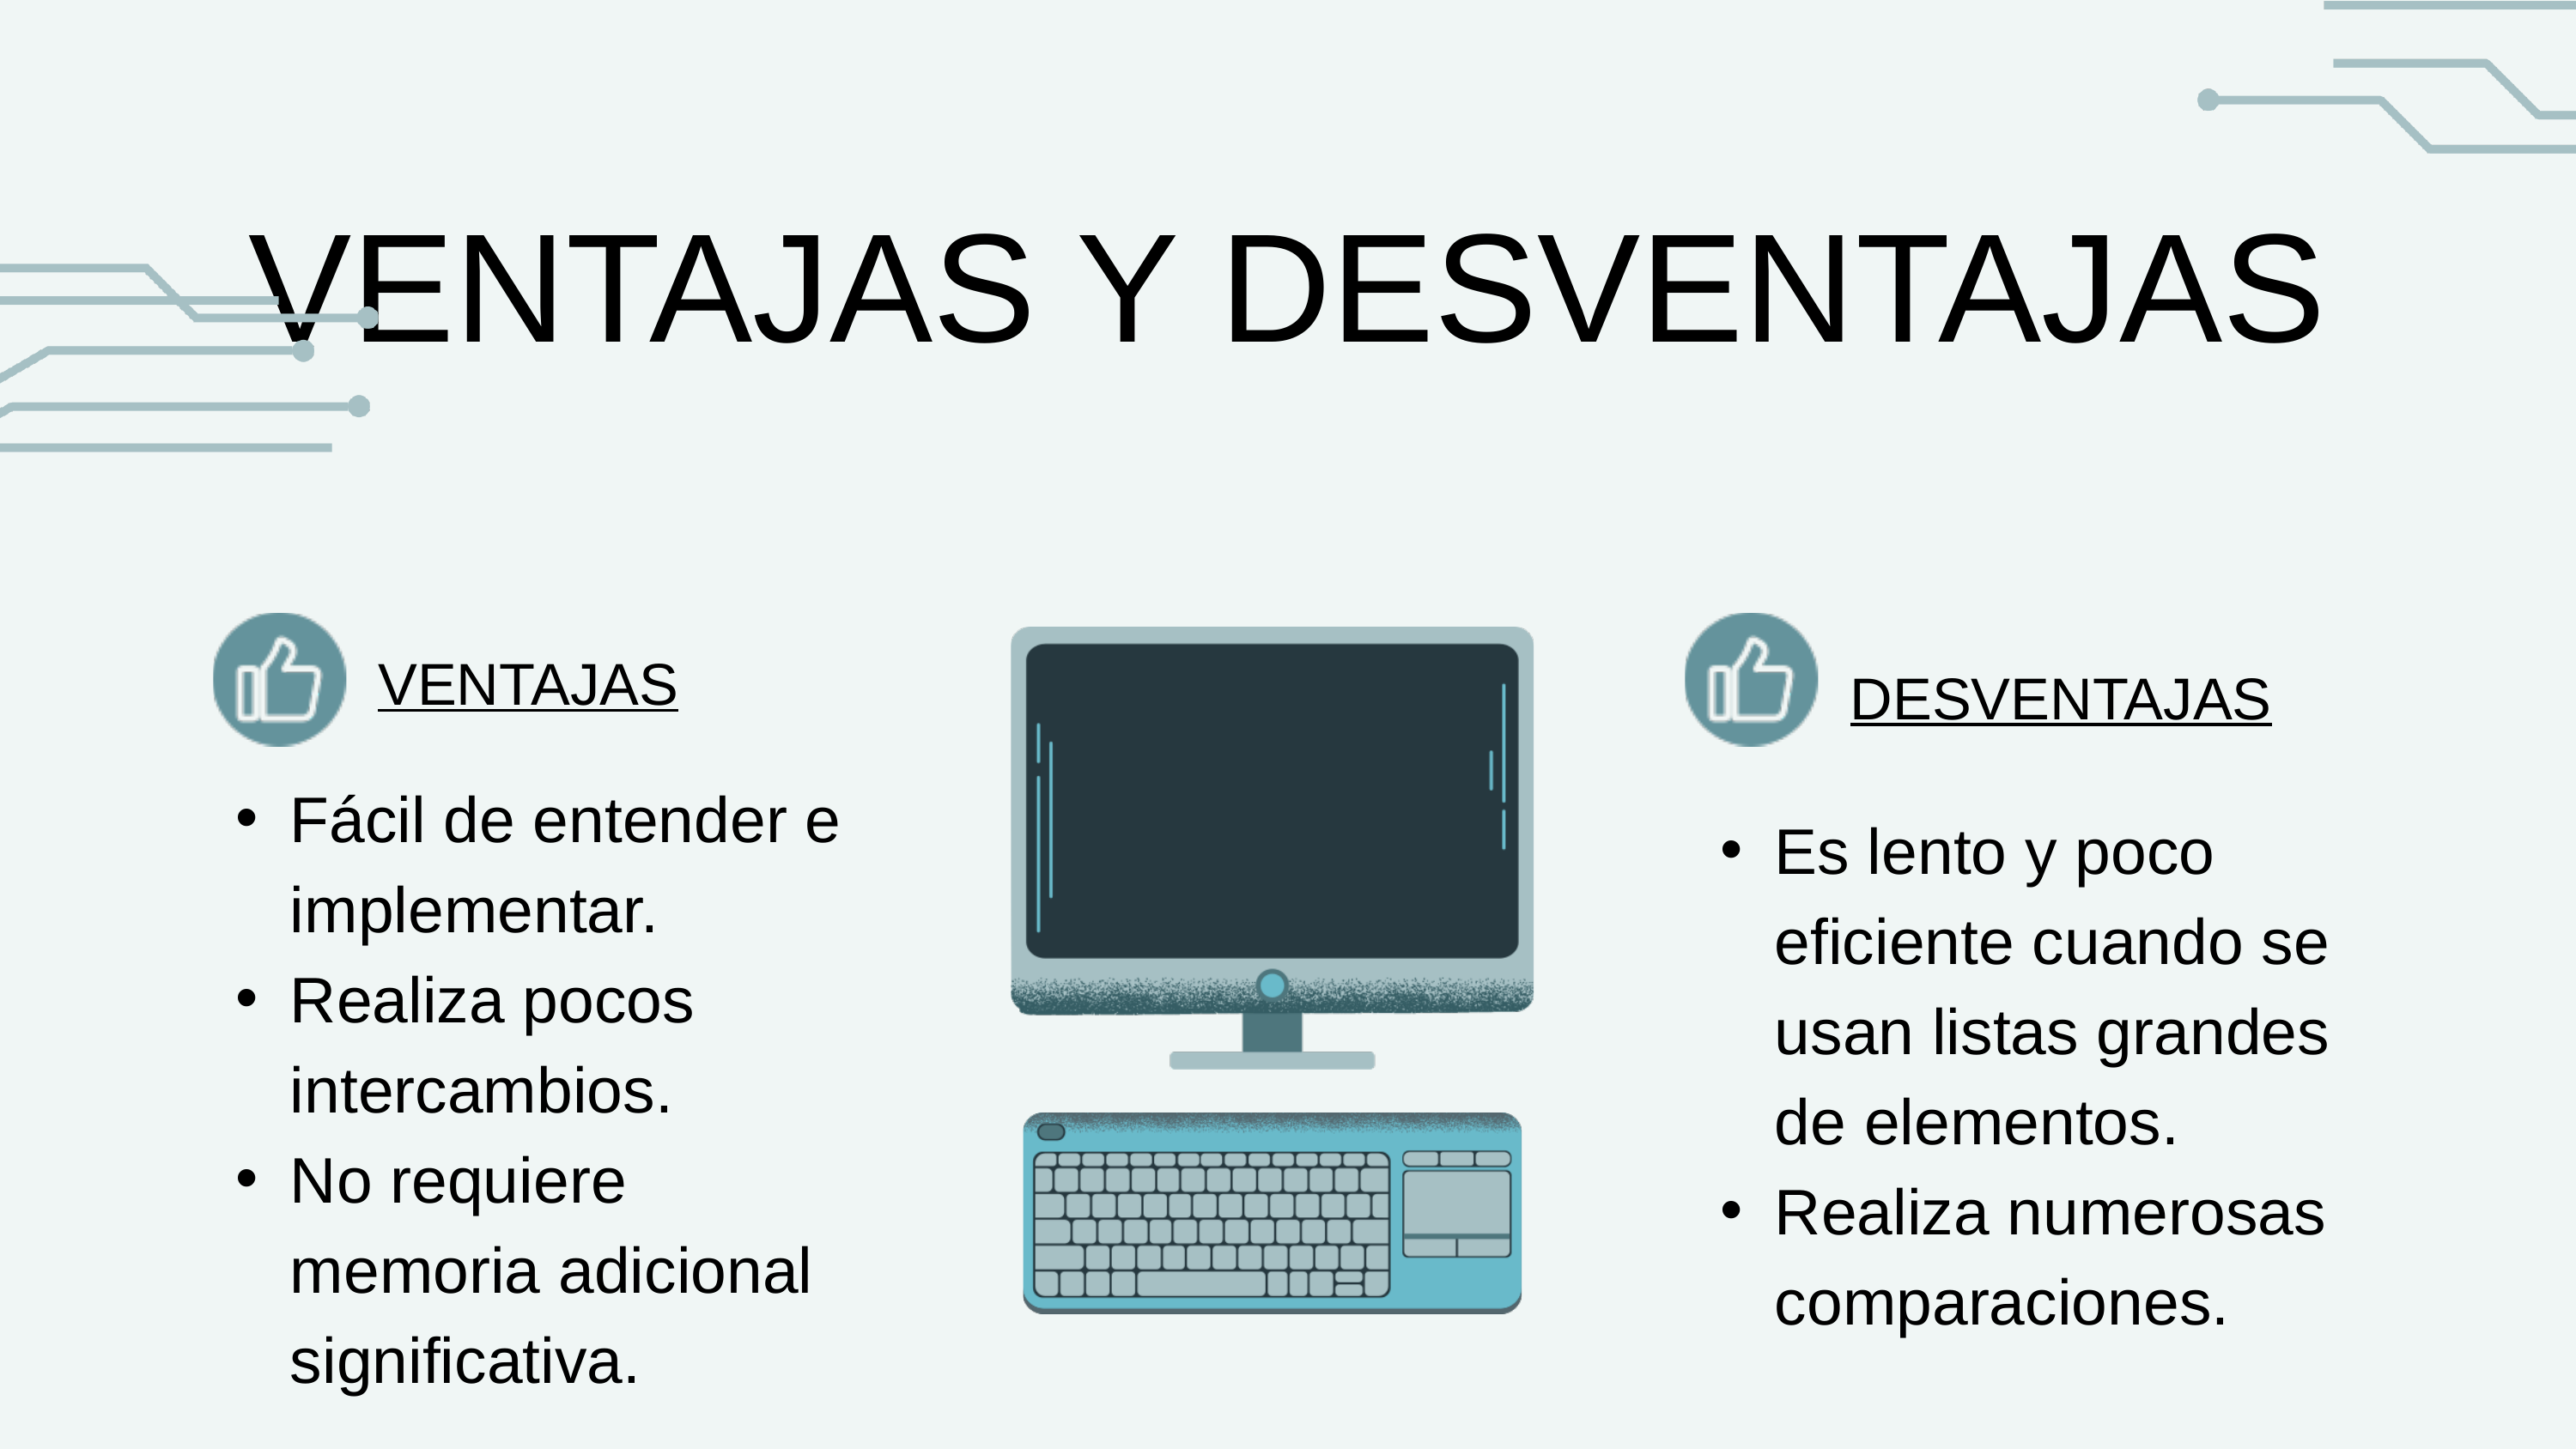

VENTAJAS Y DESVENTAJAS

VENTAJAS
DESVENTAJAS
Fácil de entender e implementar.
Realiza pocos intercambios.
No requiere memoria adicional significativa.
Es lento y poco eficiente cuando se usan listas grandes de elementos.
Realiza numerosas comparaciones.